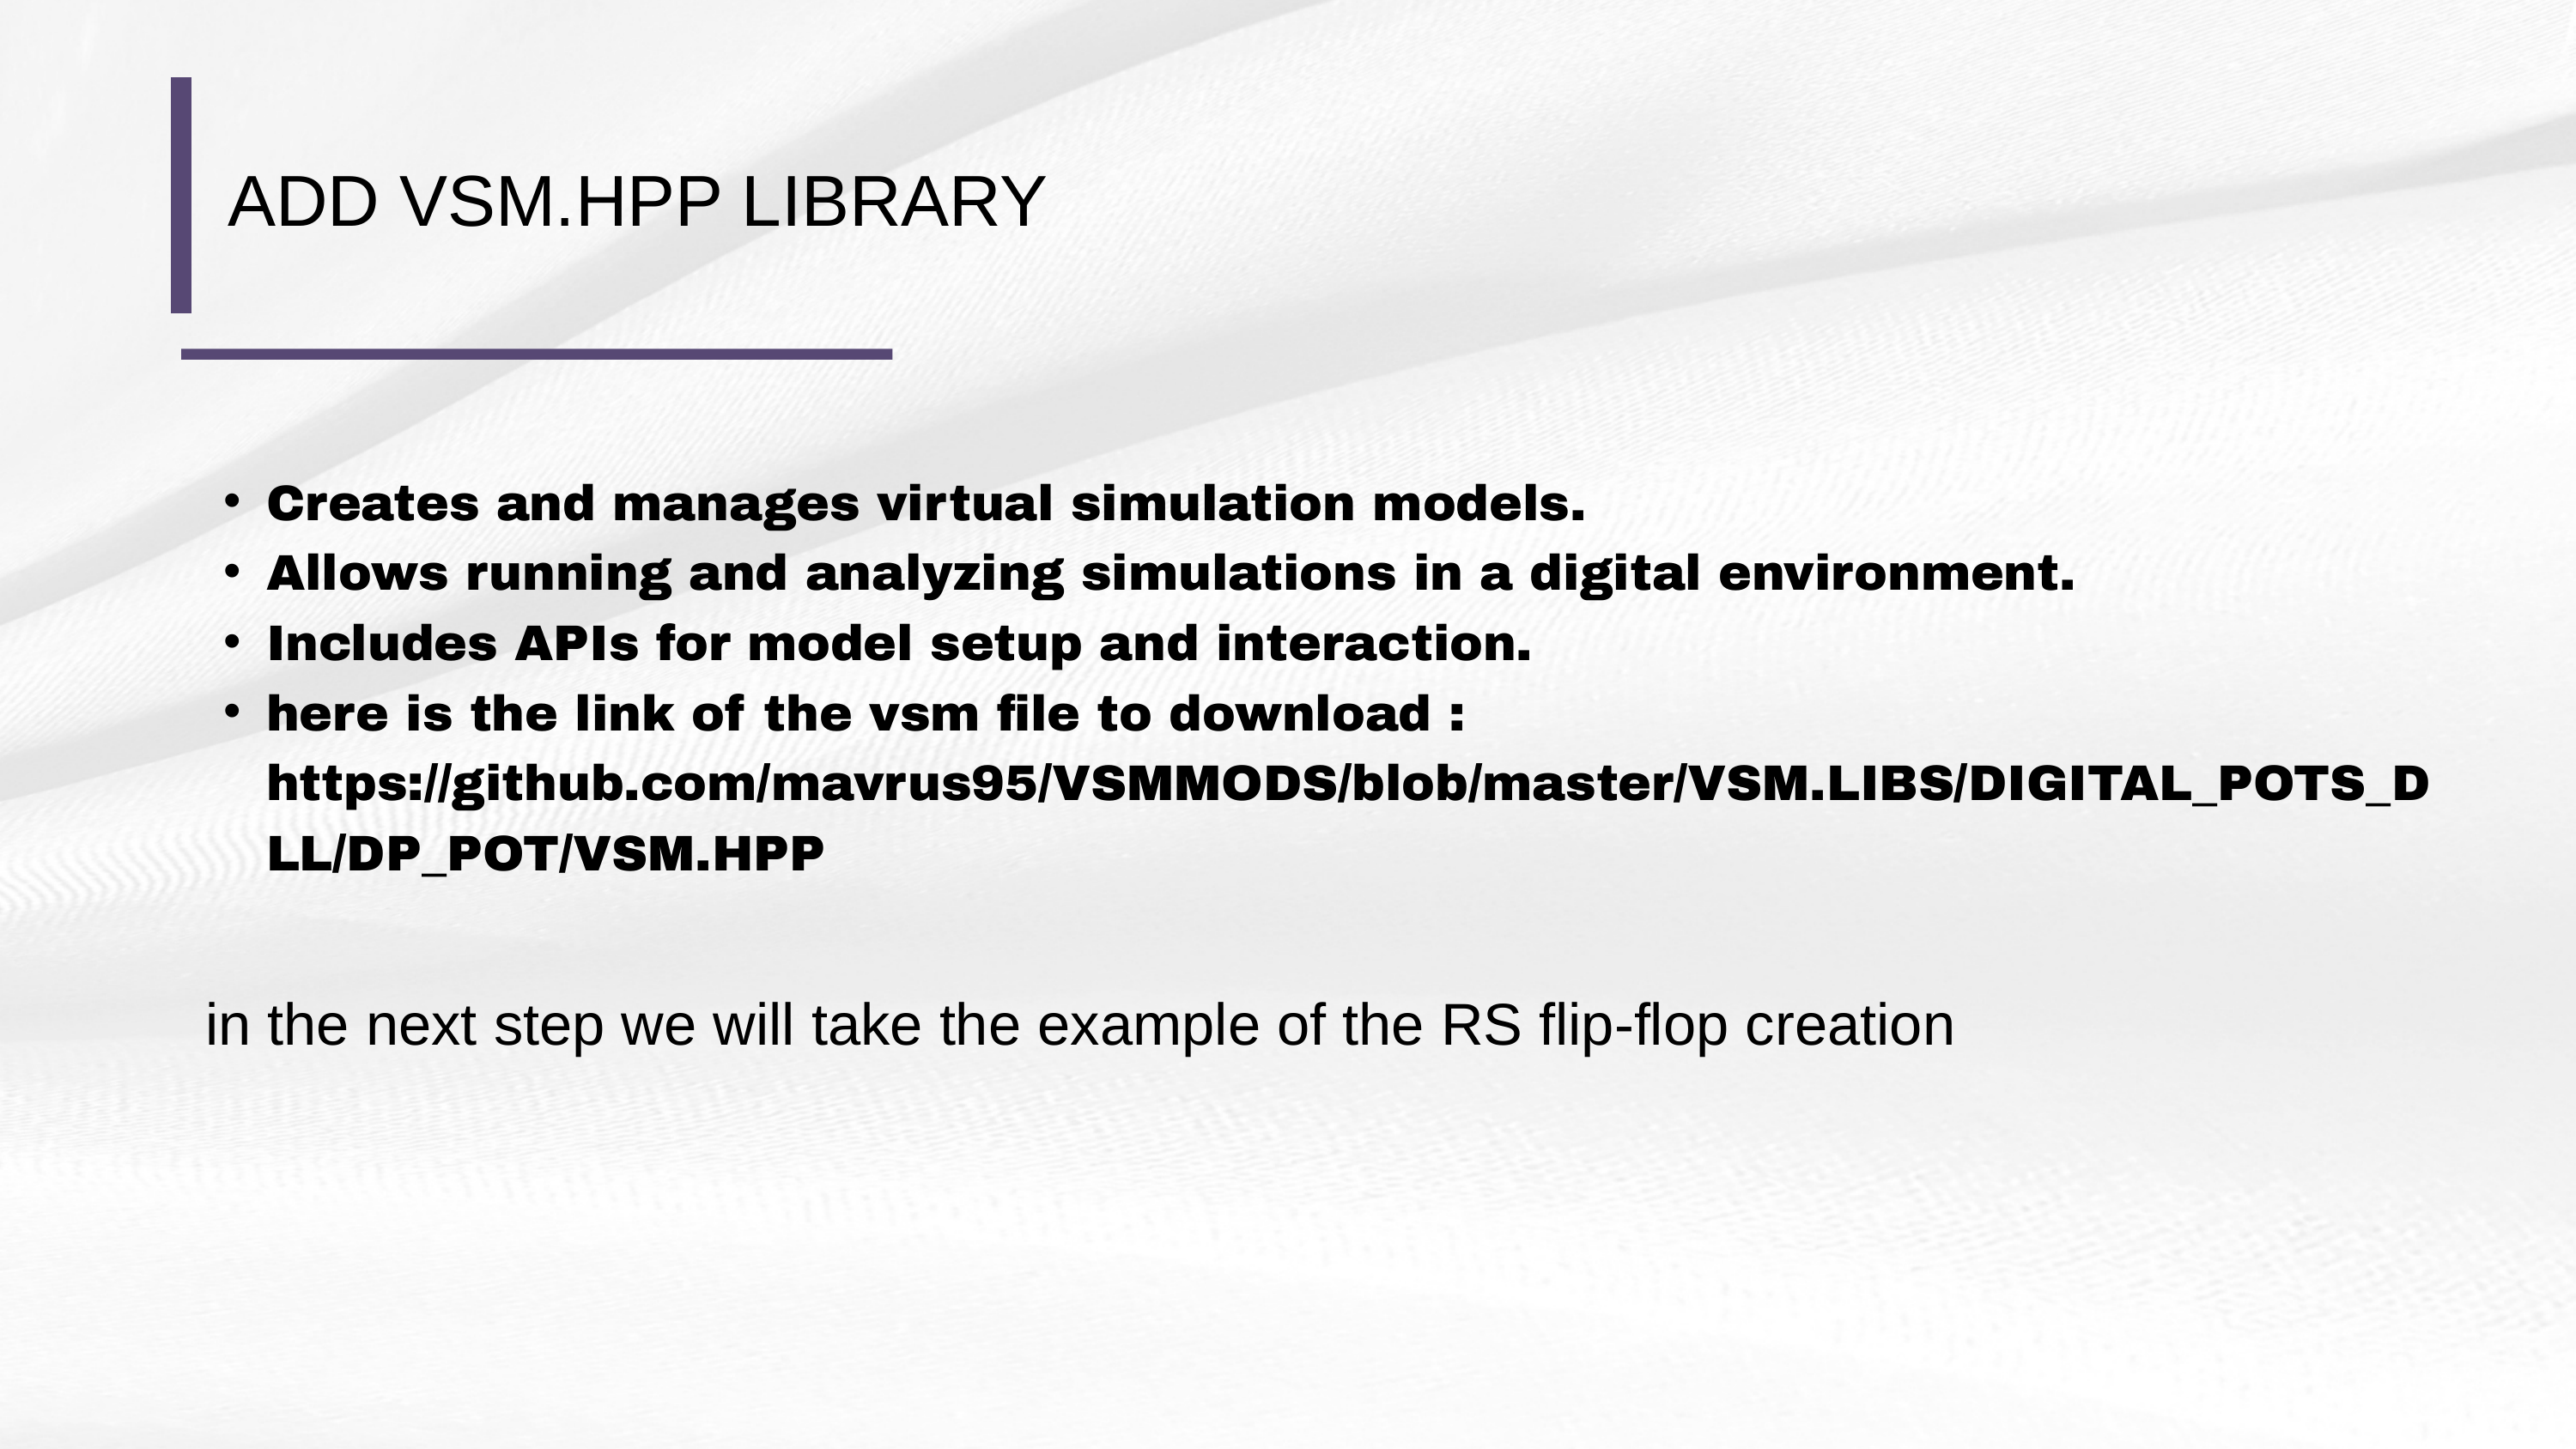

ADD VSM.HPP LIBRARY

Creates and manages virtual simulation models.
Allows running and analyzing simulations in a digital environment.
Includes APIs for model setup and interaction.
here is the link of the vsm file to download : https://github.com/mavrus95/VSMMODS/blob/master/VSM.LIBS/DIGITAL_POTS_DLL/DP_POT/VSM.HPP
in the next step we will take the example of the RS flip-flop creation